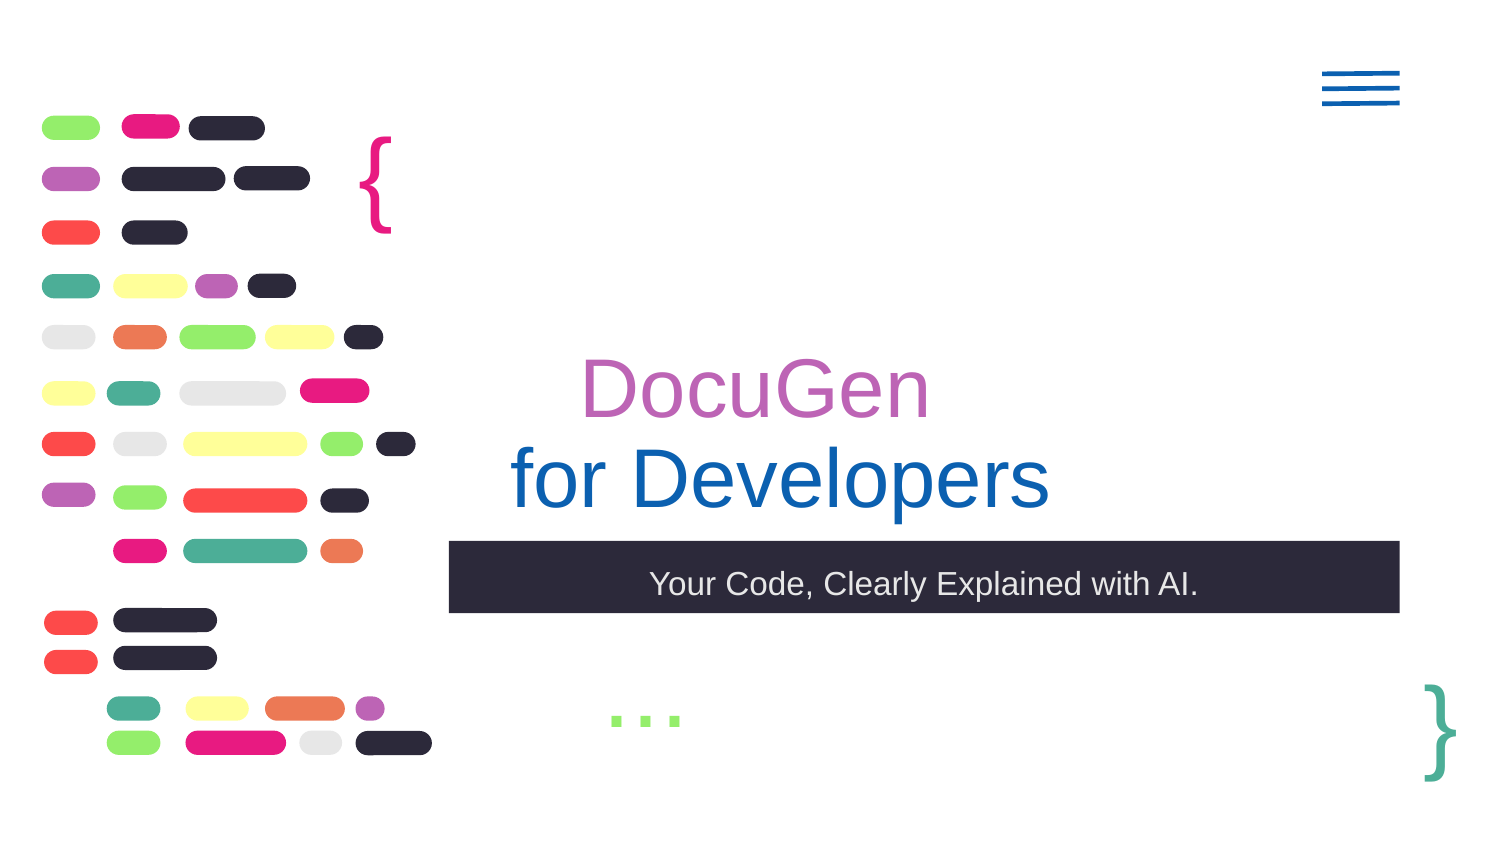

{

# DocuGen
  for Developers
Your Code, Clearly Explained with AI.
}
...